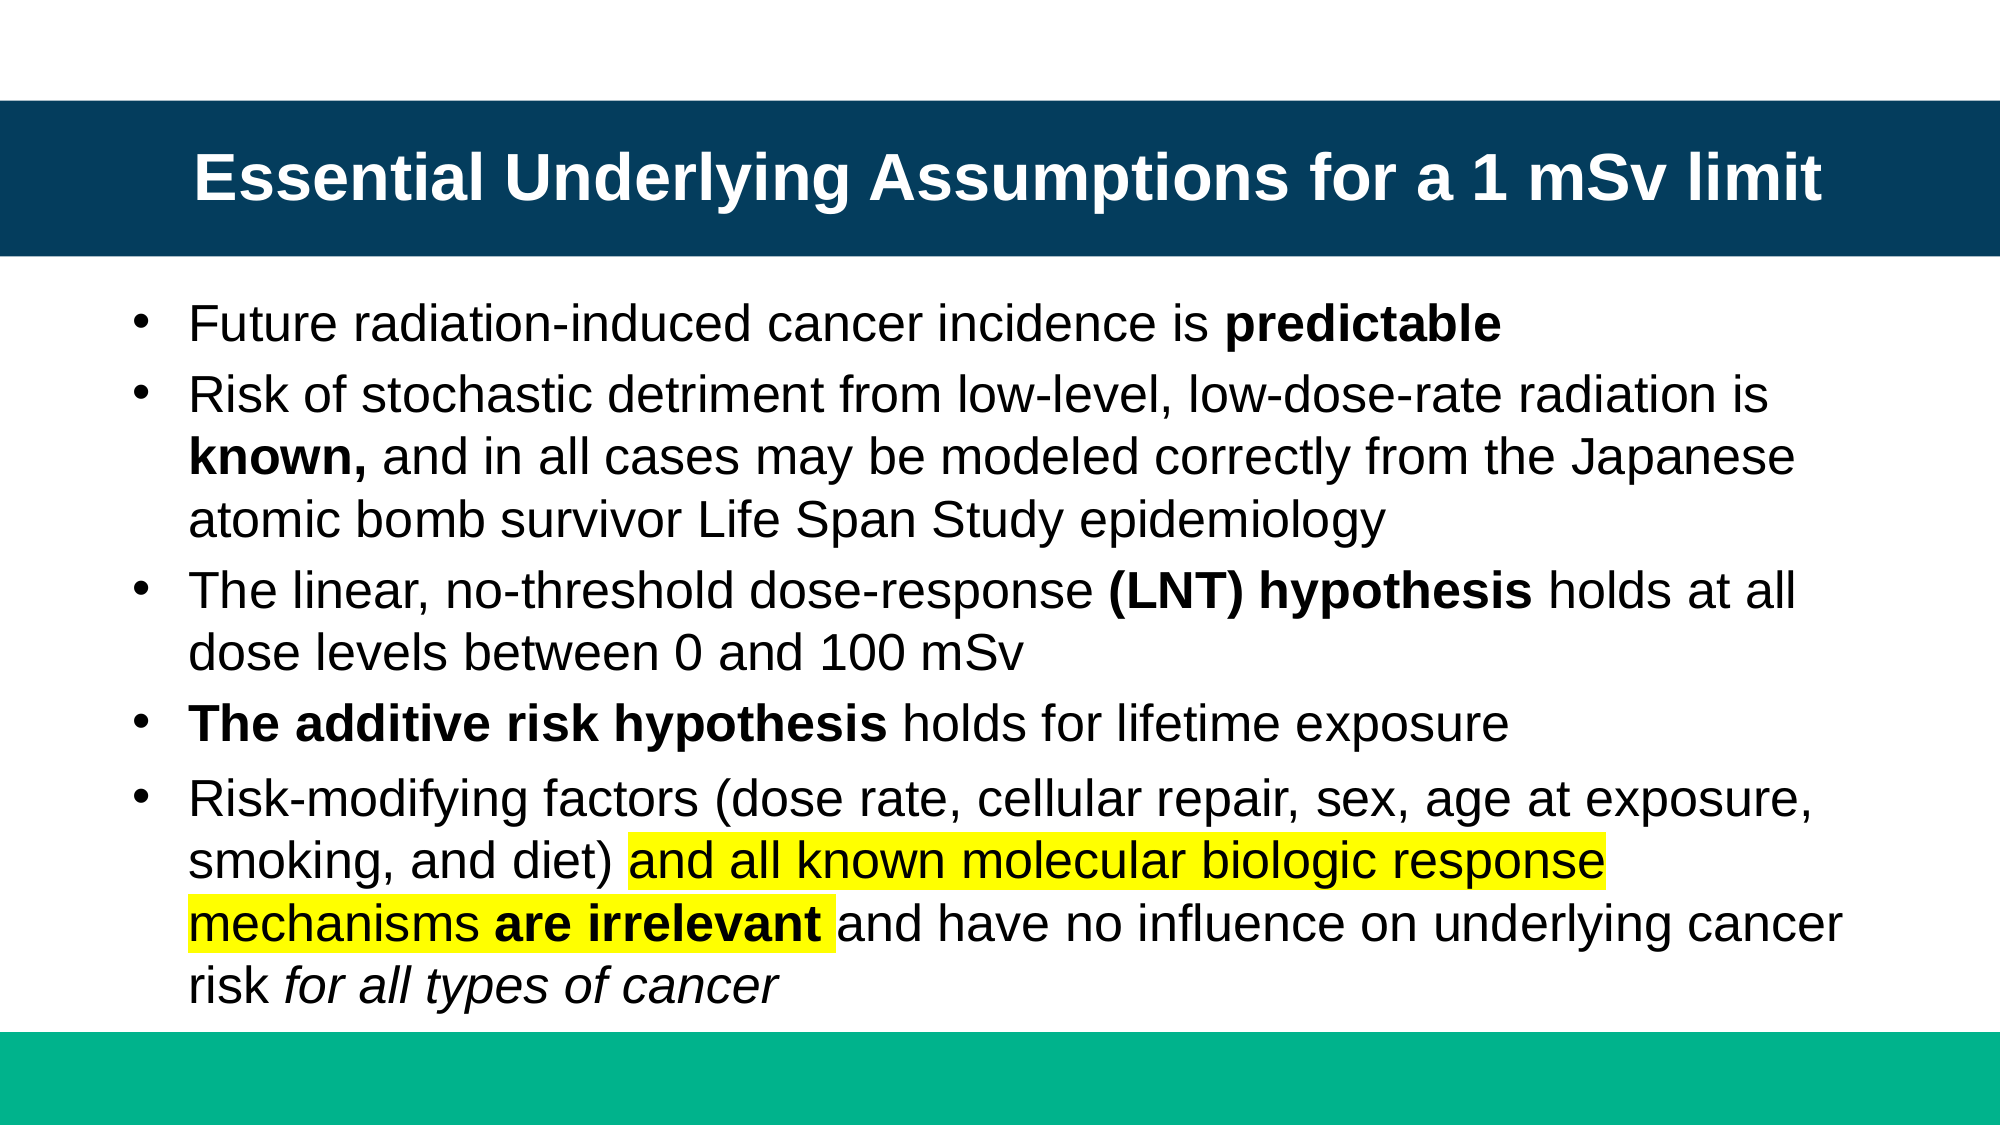

Essential Underlying Assumptions for a 1 mSv limit
Future radiation-induced cancer incidence is predictable
Risk of stochastic detriment from low-level, low-dose-rate radiation is known, and in all cases may be modeled correctly from the Japanese atomic bomb survivor Life Span Study epidemiology
The linear, no-threshold dose-response (LNT) hypothesis holds at all dose levels between 0 and 100 mSv
The additive risk hypothesis holds for lifetime exposure
Risk-modifying factors (dose rate, cellular repair, sex, age at exposure, smoking, and diet) and all known molecular biologic response mechanisms are irrelevant and have no influence on underlying cancer risk for all types of cancer